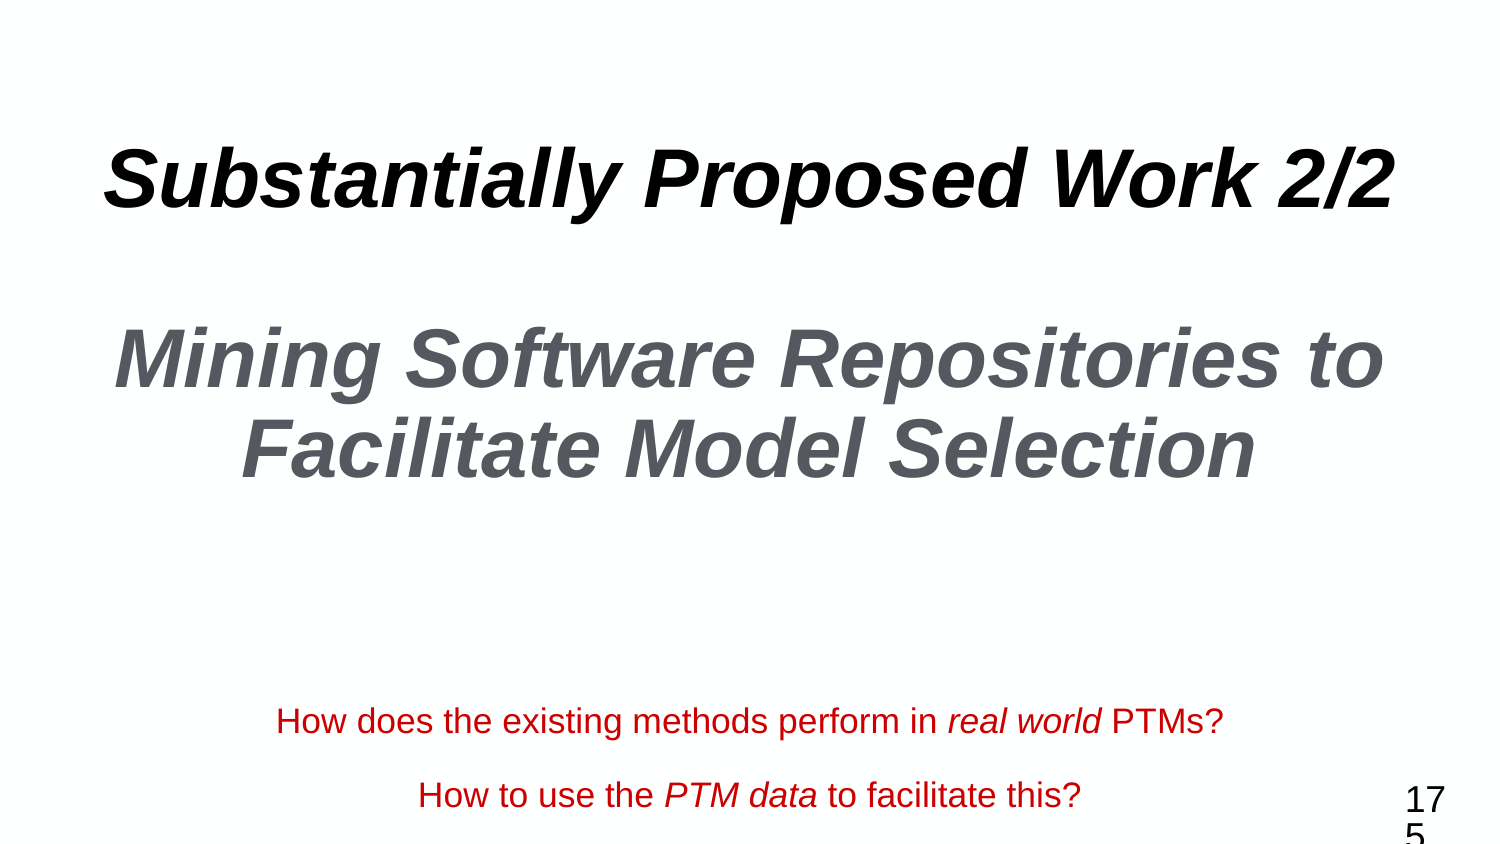

# Substantially Proposed Work 2/2

Mining Software Repositories to Facilitate Model Selection

How does the existing methods perform in real world PTMs?
How to use the PTM data to facilitate this?
175